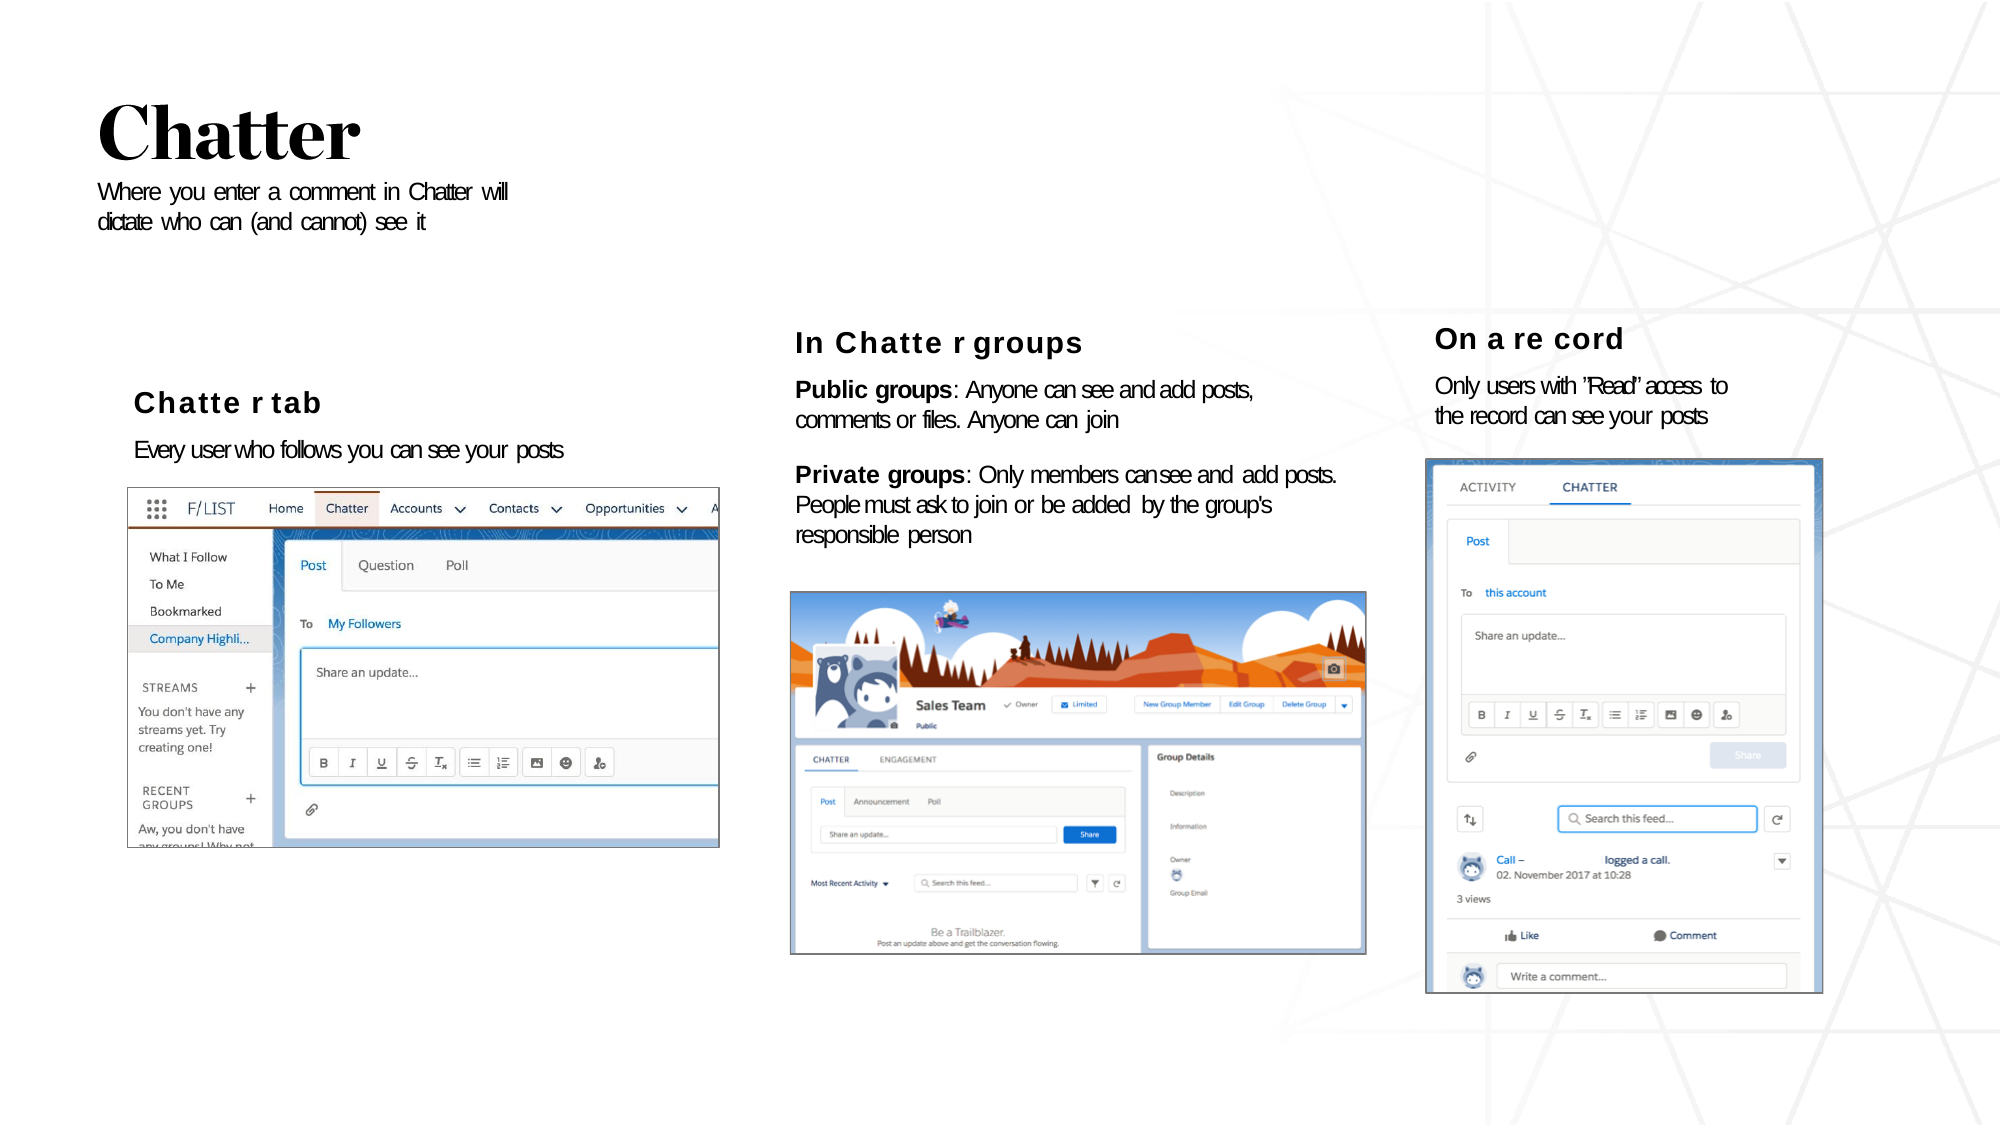

Where you enter a comment in Chatter  will dictate who can (and cannot) see it
On a re cord
Only users with ”Read” access to
the record can see your posts
In Chatte r groups
Public groups: Anyone can see and add posts,  comments or files. Anyone can join
Private groups: Only members can see and  add posts. People must ask to join or be added  by the group's responsible person
Chatte r tab
Every user who follows you can see your posts